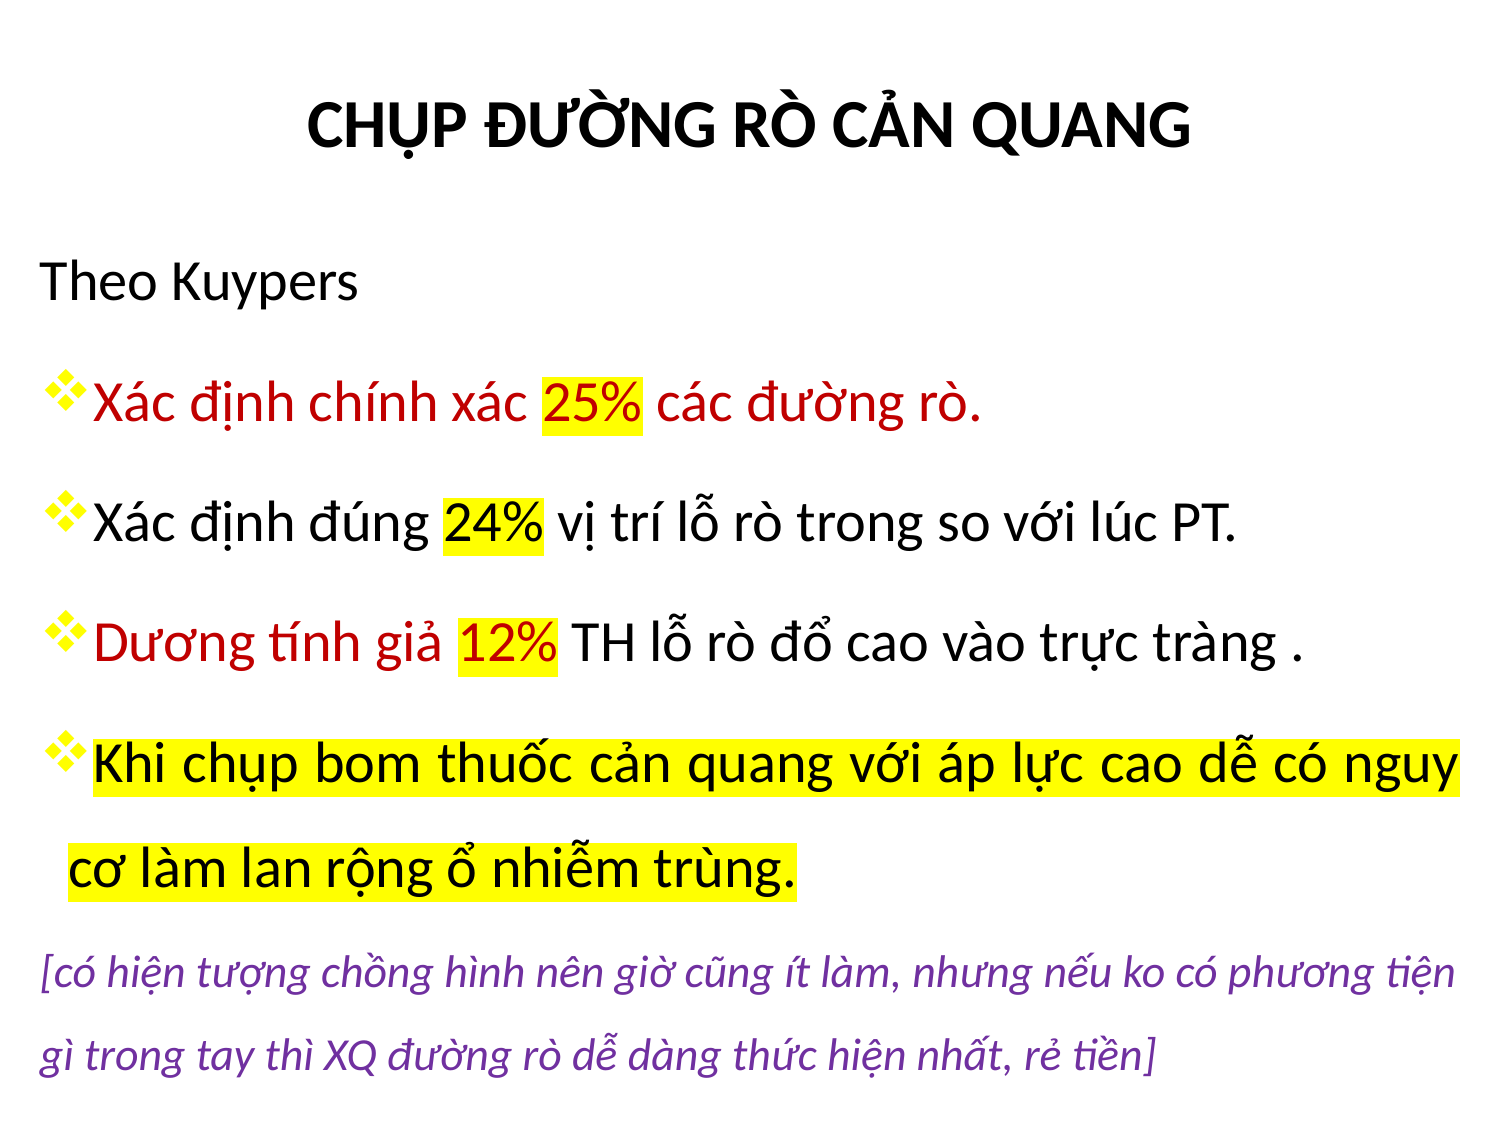

# CHỤP ĐƯỜNG RÒ CẢN QUANG
Theo Kuypers
Xác định chính xác 25% các đường rò.
Xác định đúng 24% vị trí lỗ rò trong so với lúc PT.
Dương tính giả 12% TH lỗ rò đổ cao vào trực tràng .
Khi chụp bom thuốc cản quang với áp lực cao dễ có nguy cơ làm lan rộng ổ nhiễm trùng.
[có hiện tượng chồng hình nên giờ cũng ít làm, nhưng nếu ko có phương tiện gì trong tay thì XQ đường rò dễ dàng thức hiện nhất, rẻ tiền]